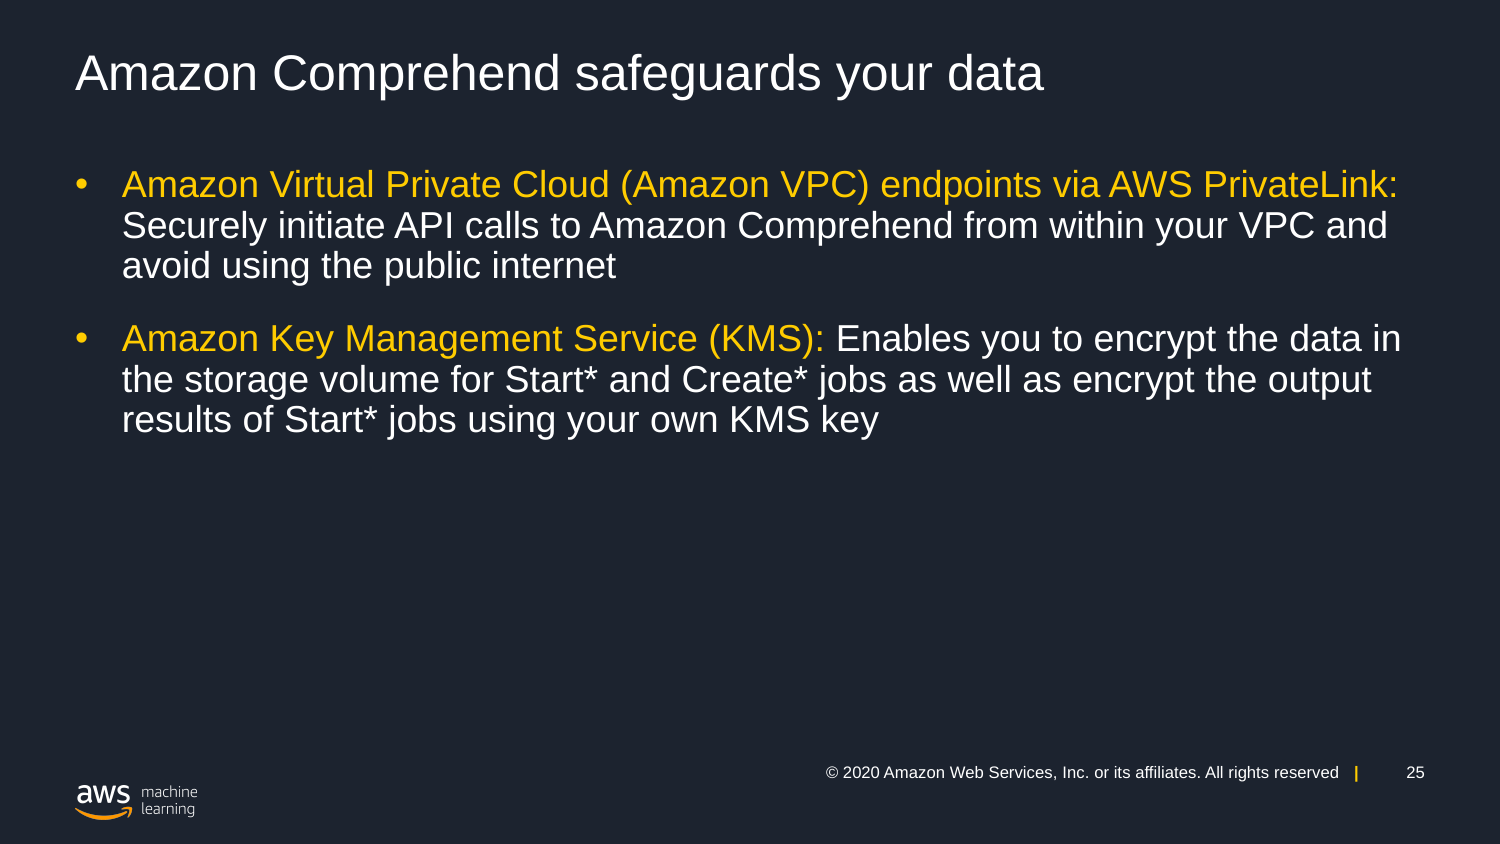

# Amazon Comprehend safeguards your data
Amazon Virtual Private Cloud (Amazon VPC) endpoints via AWS PrivateLink: Securely initiate API calls to Amazon Comprehend from within your VPC and avoid using the public internet
Amazon Key Management Service (KMS): Enables you to encrypt the data in the storage volume for Start* and Create* jobs as well as encrypt the output results of Start* jobs using your own KMS key